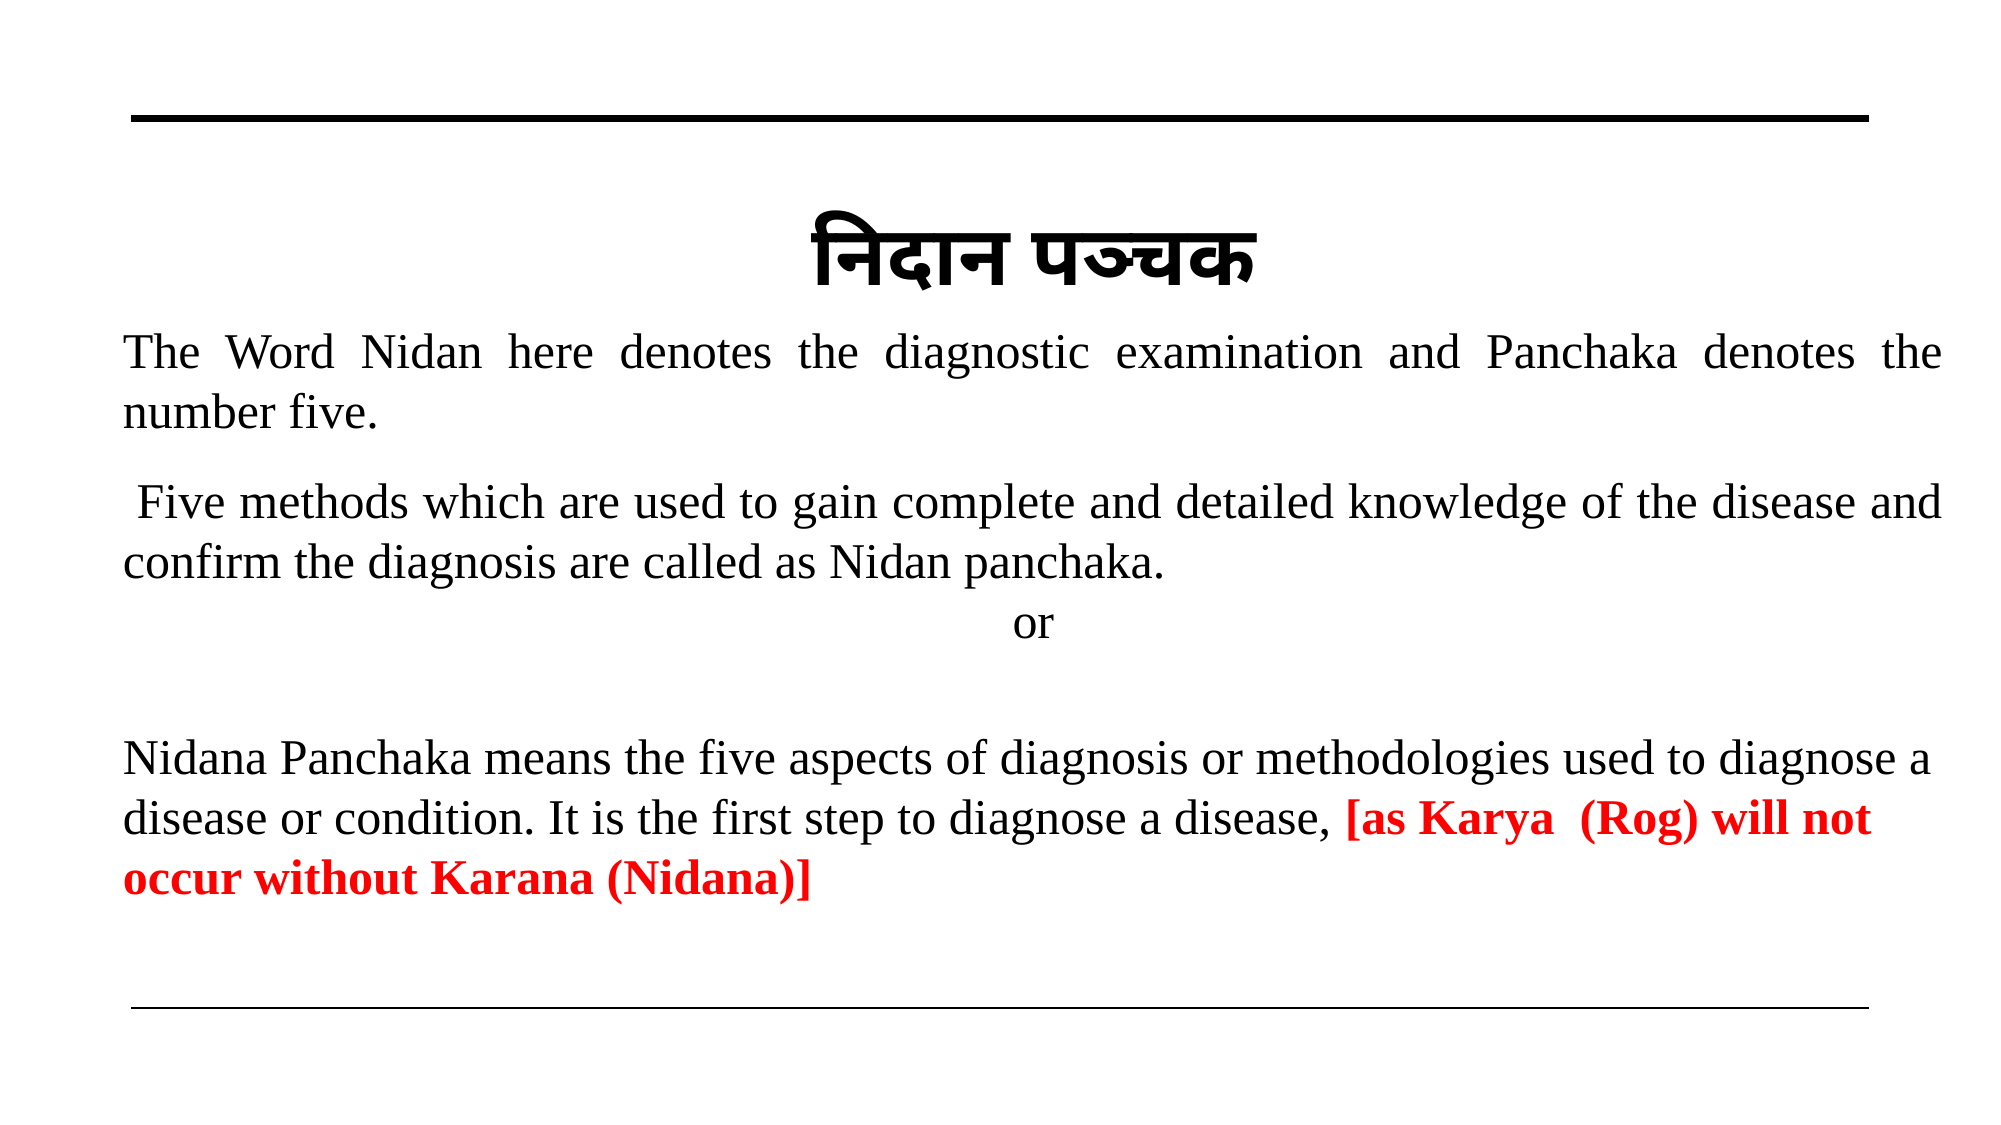

निदान पञ्चक
The Word Nidan here denotes the diagnostic examination and Panchaka denotes the number five.

 Five methods which are used to gain complete and detailed knowledge of the disease and confirm the diagnosis are called as Nidan panchaka.
or
Nidana Panchaka means the five aspects of diagnosis or methodologies used to diagnose a disease or condition. It is the first step to diagnose a disease, [as Karya  (Rog) will not occur without Karana (Nidana)]